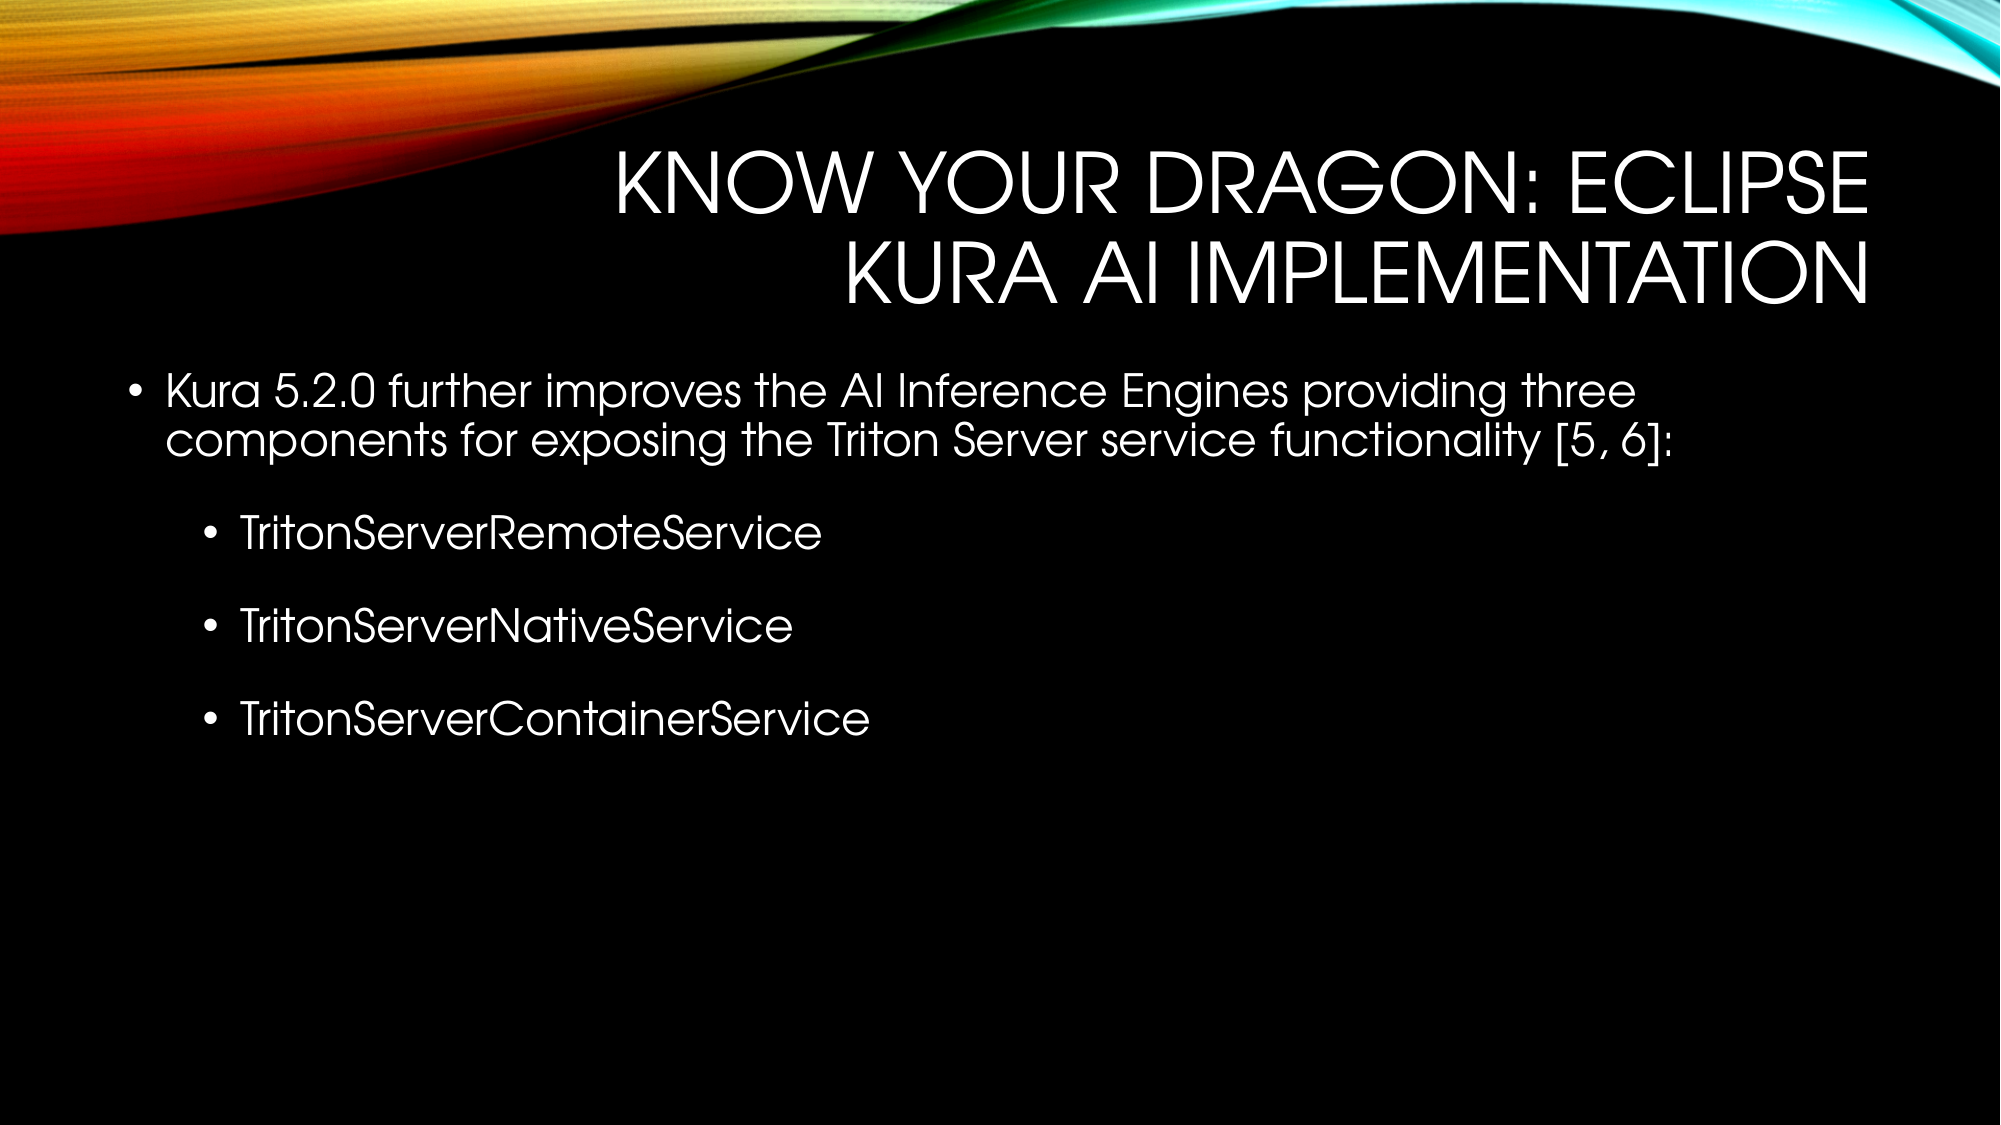

# Know your dragon: Eclipse Kura AI implementation
Kura 5.2.0 further improves the AI Inference Engines providing three components for exposing the Triton Server service functionality [5, 6]:
TritonServerRemoteService
TritonServerNativeService
TritonServerContainerService